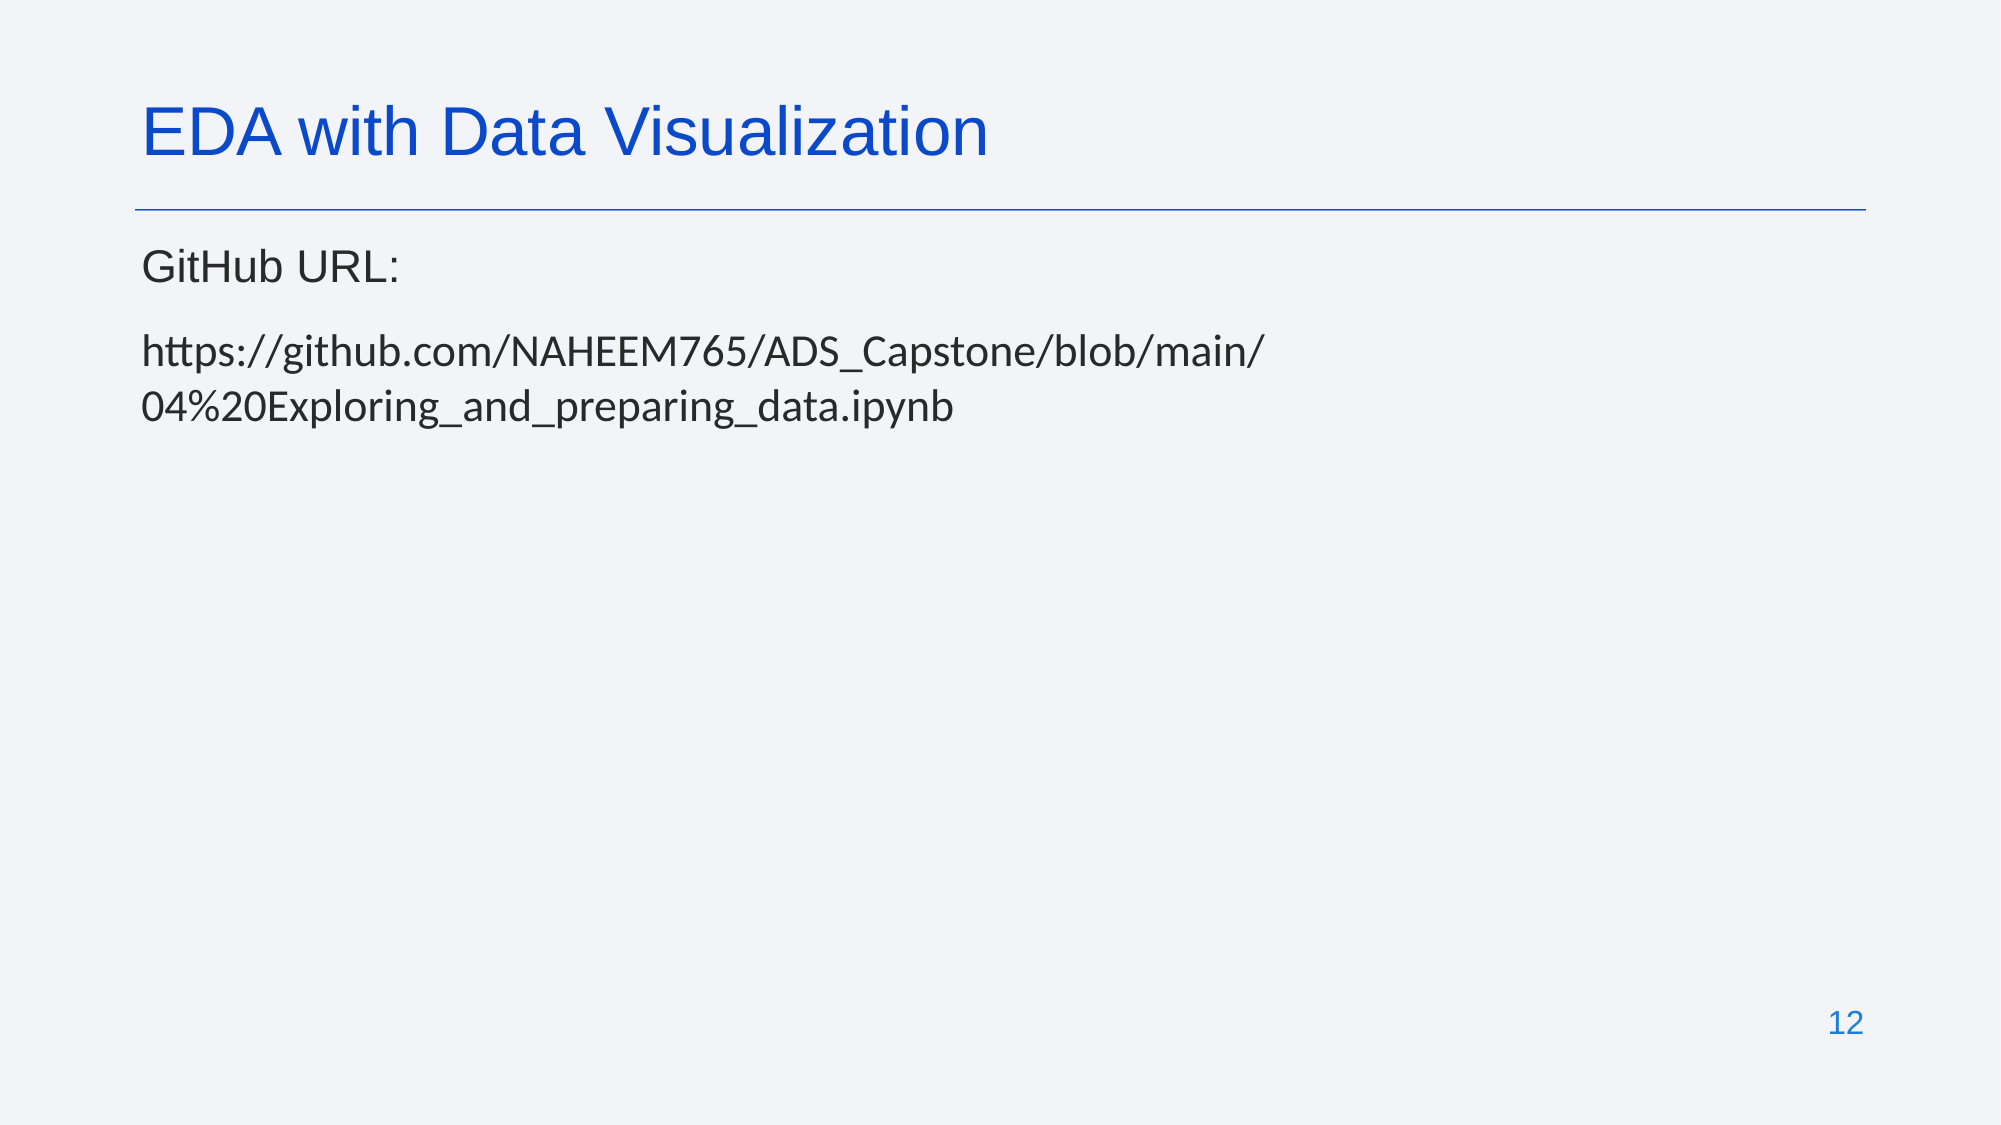

EDA with Data Visualization
GitHub URL:
https://github.com/NAHEEM765/ADS_Capstone/blob/main/04%20Exploring_and_preparing_data.ipynb

12